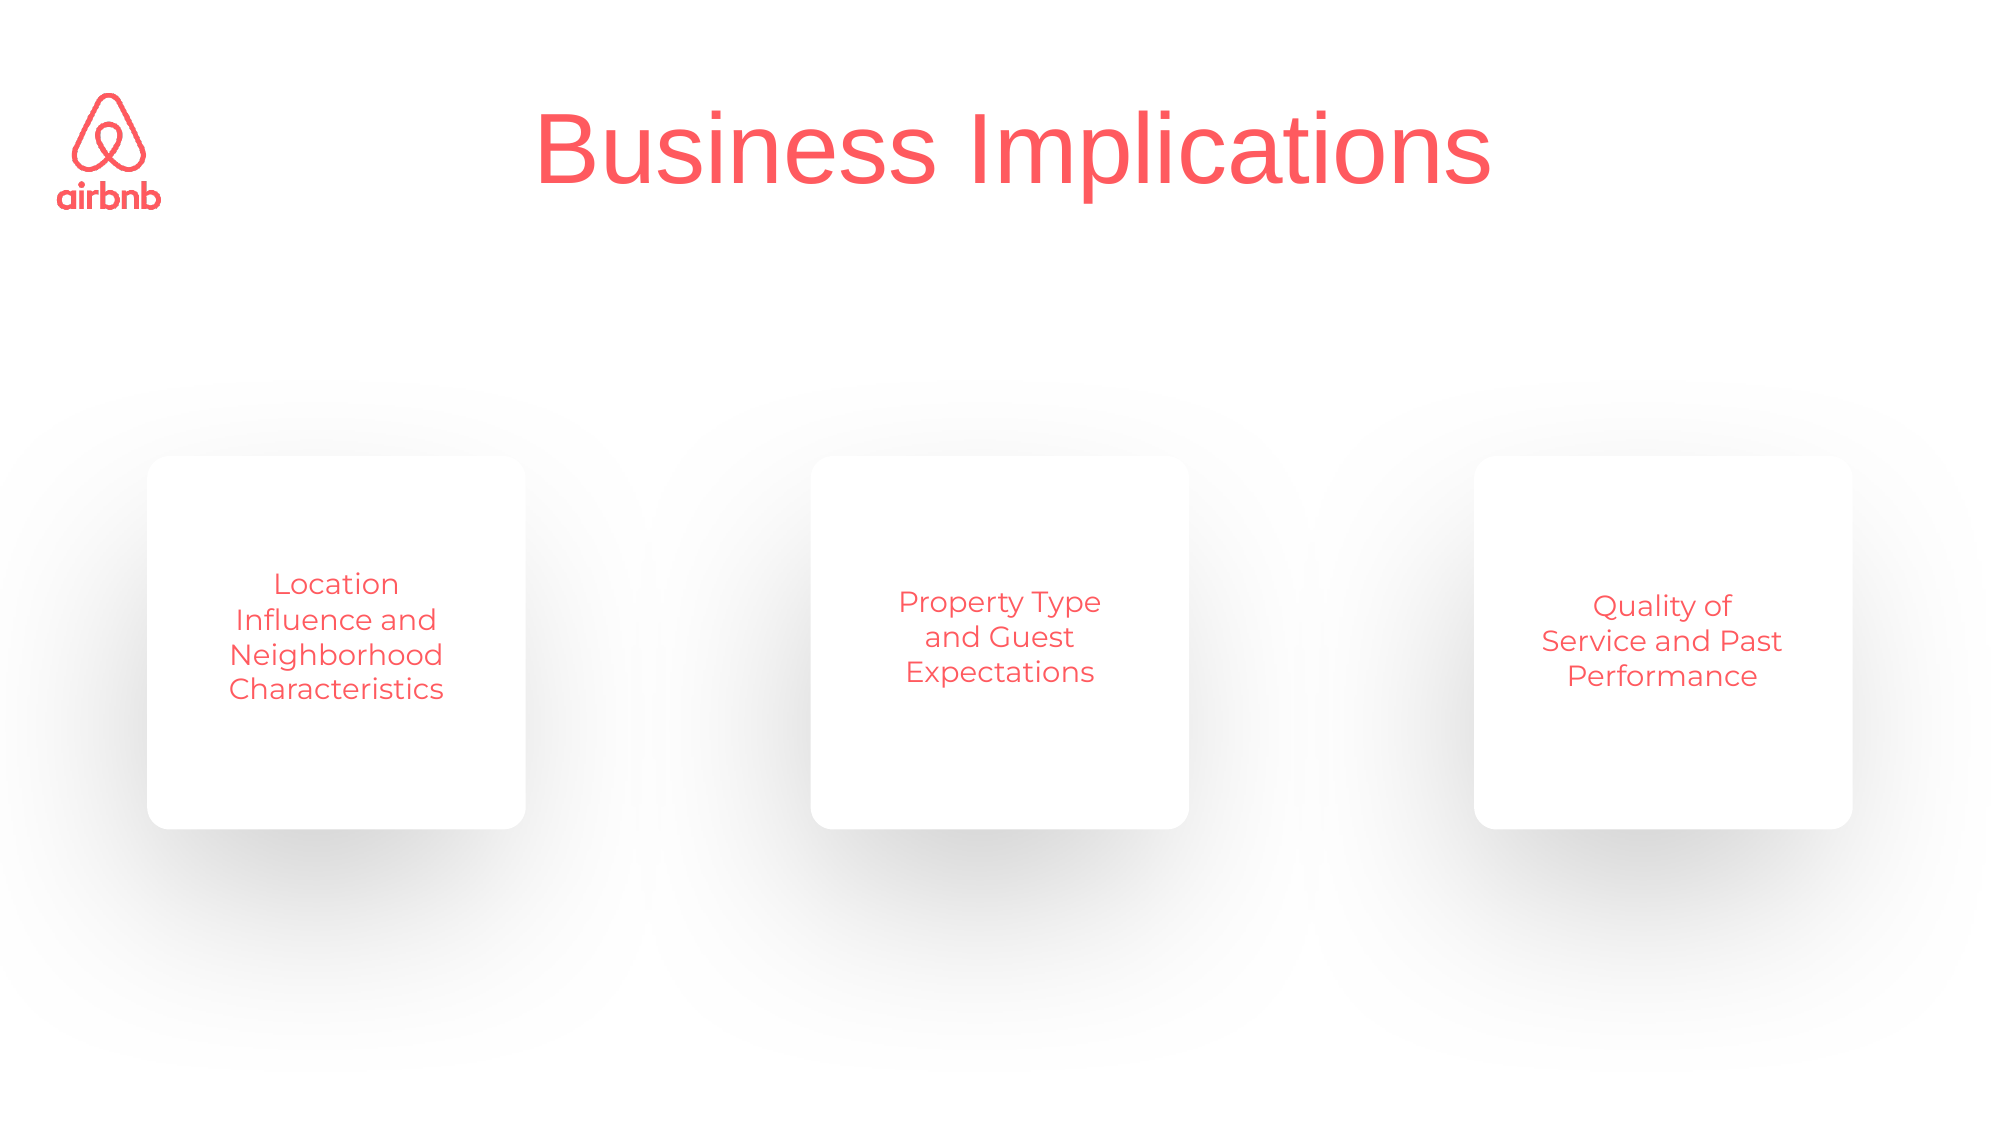

# Business Implications

Location Influence and Neighborhood Characteristics

Property Type and Guest Expectations

Quality of Service and Past Performance